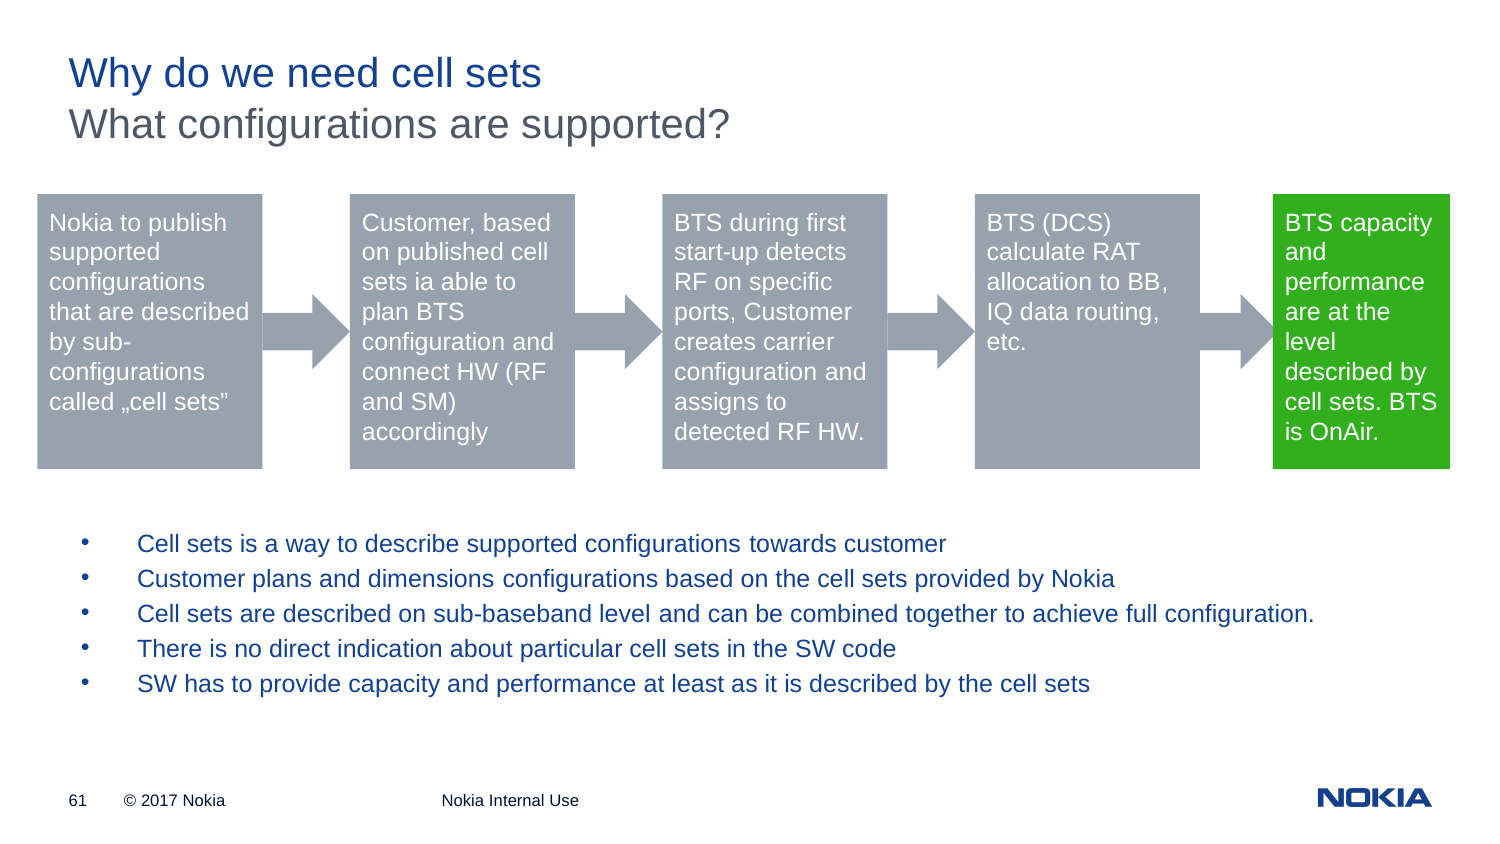

Why do we need cell sets
What configurations are supported?
Nokia to publish supported configurations that are described by sub-configurations called „cell sets”
Customer, based on published cell sets ia able to  plan BTS configuration and connect HW (RF and SM) accordingly
BTS during first start-up detects RF on specific ports, Customer creates carrier configuration and assigns to detected RF HW.
BTS (DCS) calculate RAT allocation to BB, IQ data routing, etc.
BTS capacity and performance are at the level described by cell sets. BTS is OnAir.

Cell sets is a way to describe supported configurations towards customer
Customer plans and dimensions configurations based on the cell sets provided by Nokia
Cell sets are described on sub-baseband level and can be combined together to achieve full configuration.
There is no direct indication about particular cell sets in the SW code
SW has to provide capacity and performance at least as it is described by the cell sets

Nokia Internal Use